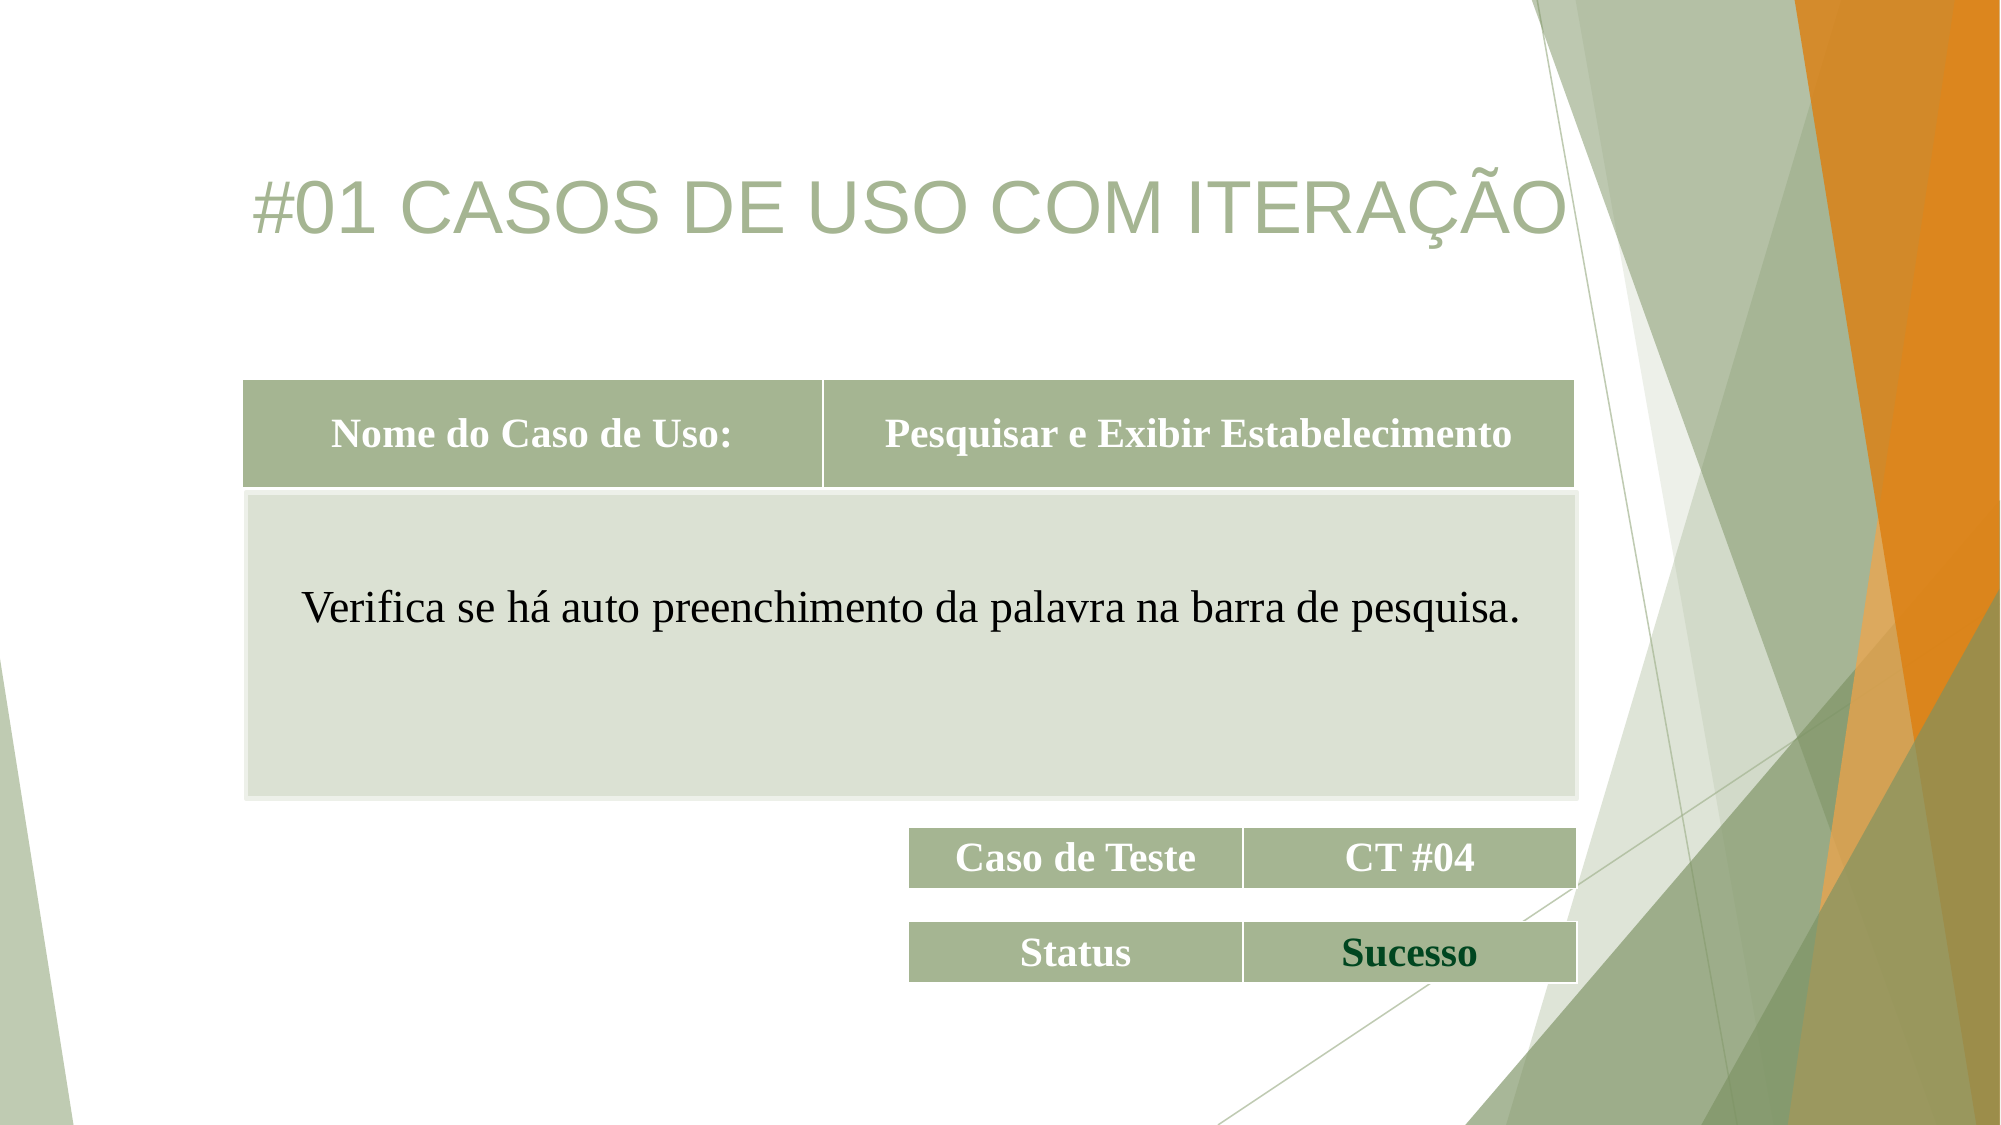

#01 CASOS DE USO COM ITERAÇÃO
| Nome do Caso de Uso: | Pesquisar e Exibir Estabelecimento |
| --- | --- |

Verifica se há auto preenchimento da palavra na barra de pesquisa.

| Caso de Teste | CT #04 |
| --- | --- |
| Status | Sucesso |
| --- | --- |